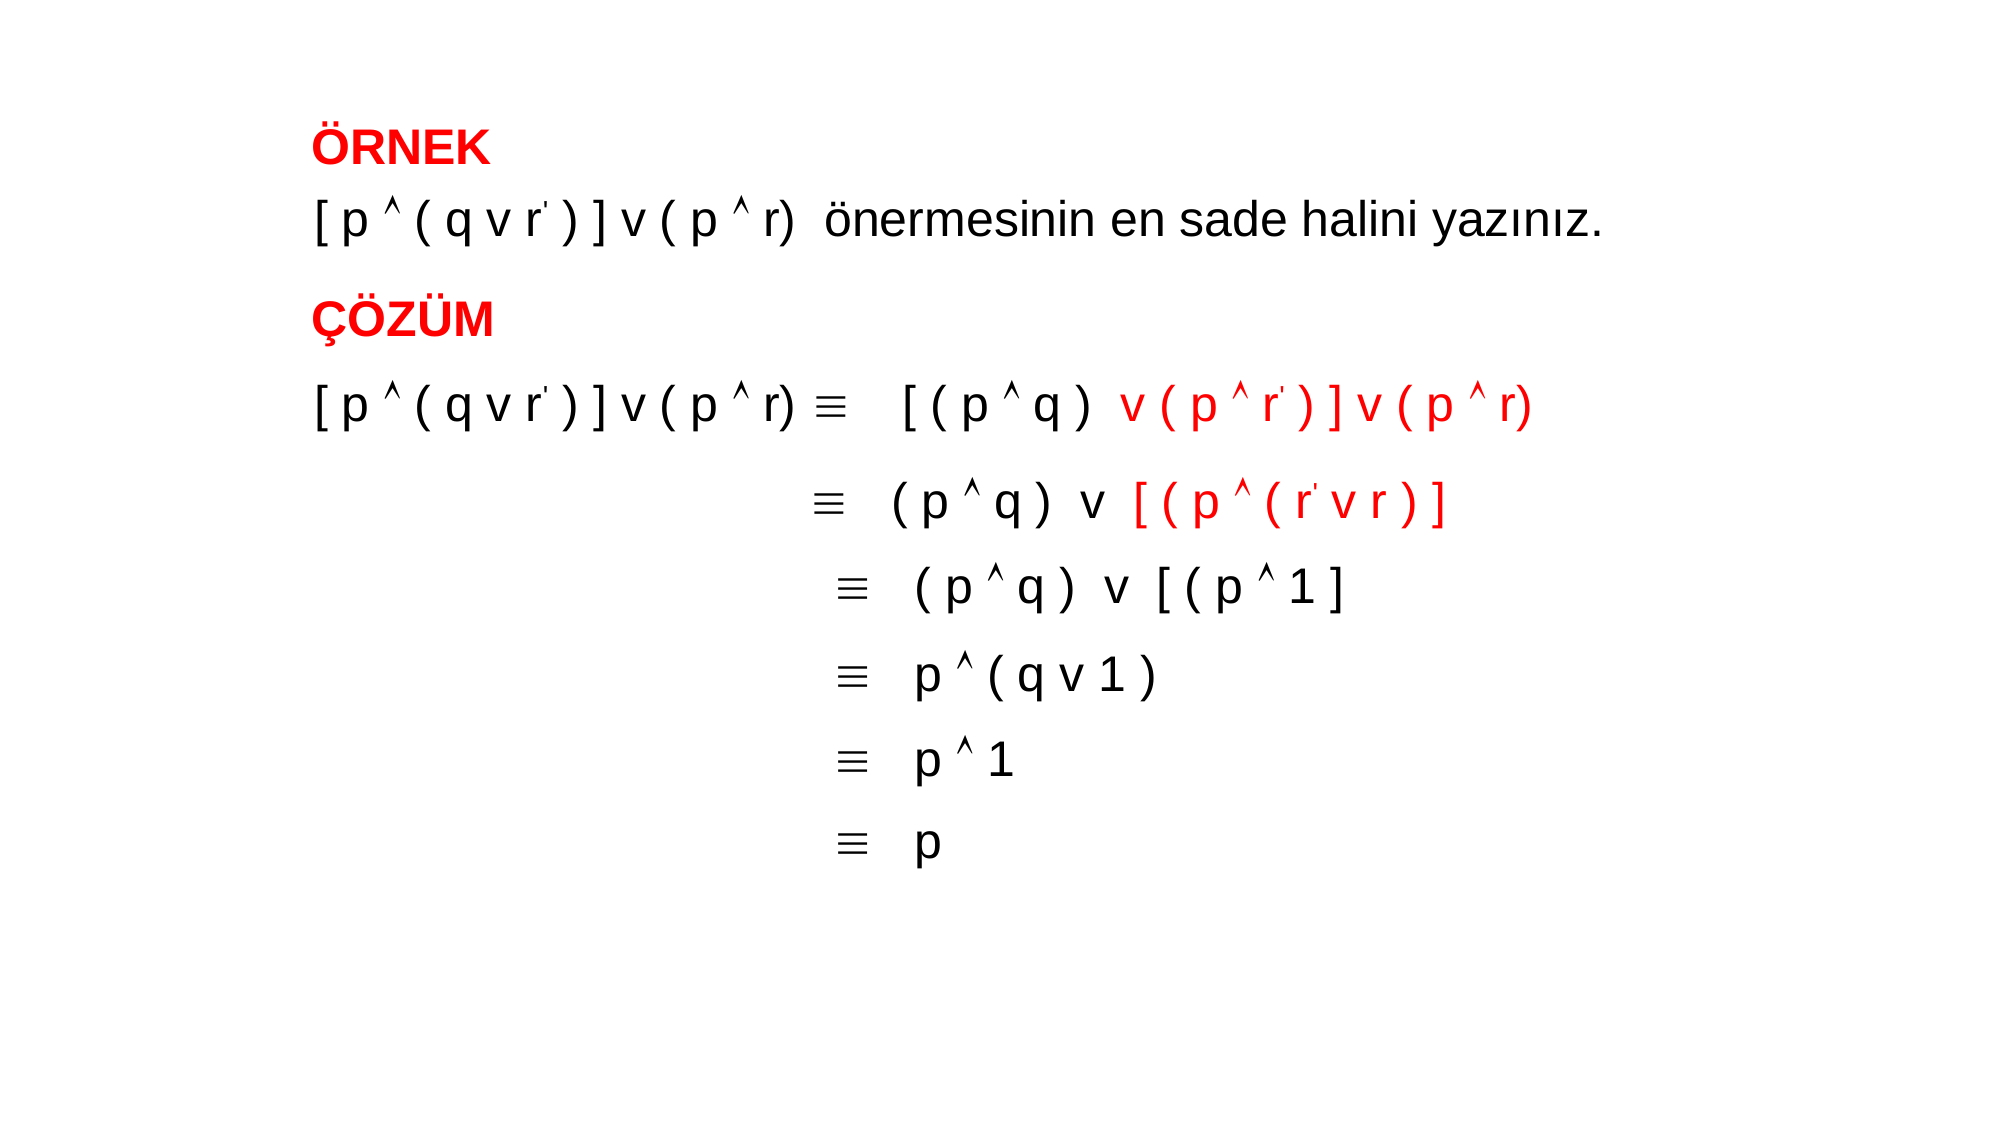

ÖRNEK
[ p ∧ ( q v r' ) ] v ( p ∧ r)  önermesinin en sade halini yazınız.
ÇÖZÜM
[ ( p ∧ q )  v ( p ∧ r' ) ] v ( p ∧ r)
[ p ∧ ( q v r' ) ] v ( p ∧ r) ≡
≡   ( p ∧ q )  v  [ ( p ∧ ( r' v r ) ]
≡   ( p ∧ q )  v  [ ( p ∧ 1 ]
≡   p ∧ ( q v 1 )
≡   p ∧ 1
≡   p